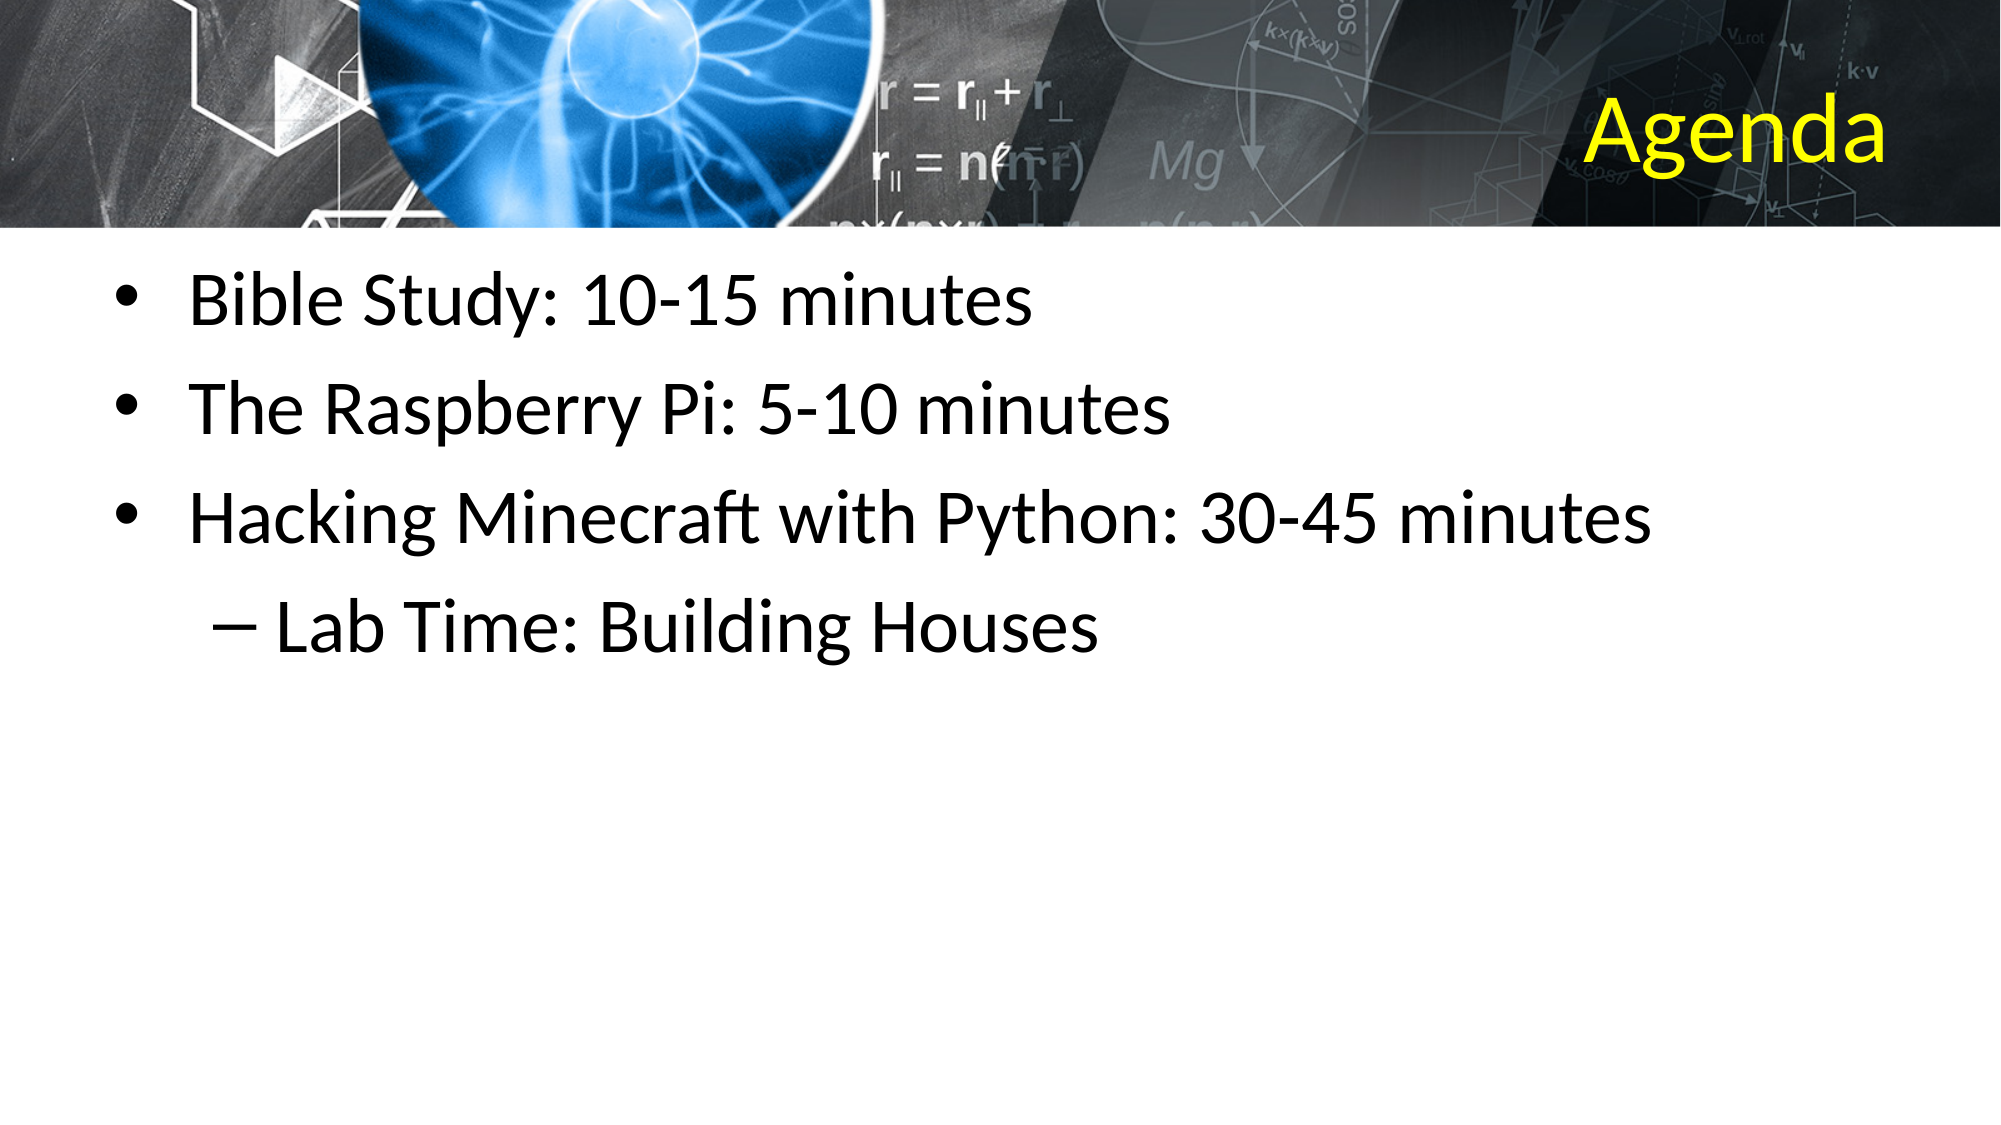

# Agenda
Bible Study: 10-15 minutes
The Raspberry Pi: 5-10 minutes
Hacking Minecraft with Python: 30-45 minutes
Lab Time: Building Houses